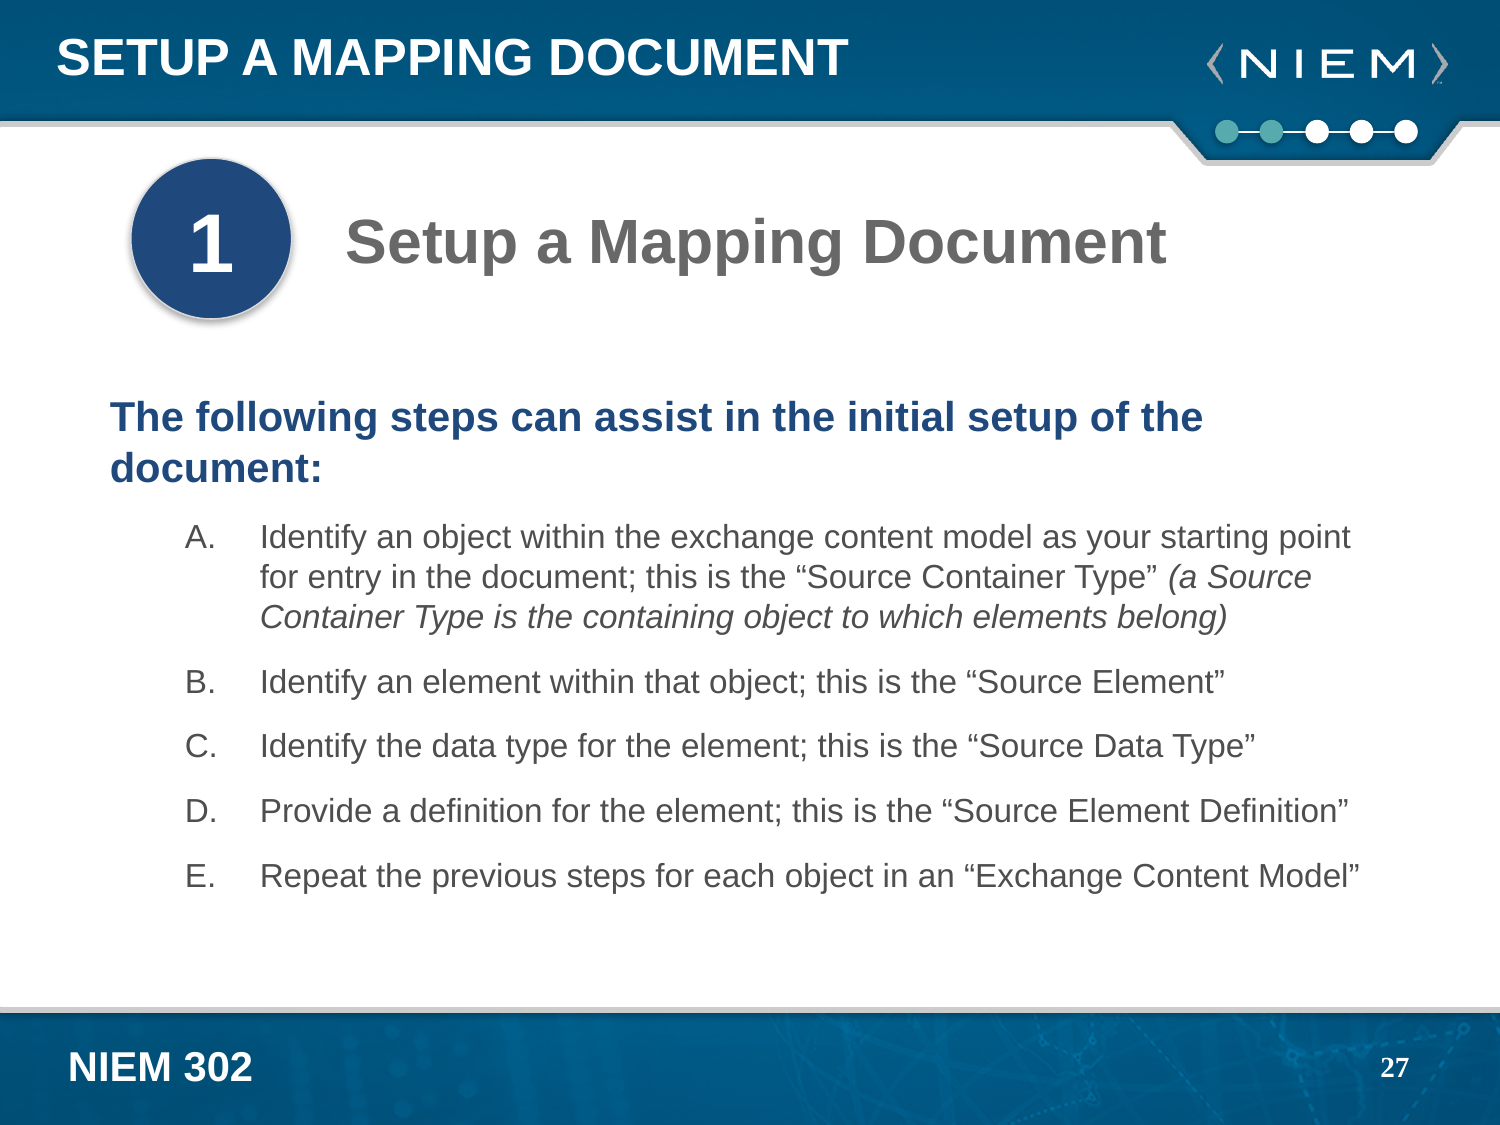

# Setup a Mapping Document

1
Setup a Mapping Document
The following steps can assist in the initial setup of the document:
Identify an object within the exchange content model as your starting point for entry in the document; this is the “Source Container Type” (a Source Container Type is the containing object to which elements belong)
Identify an element within that object; this is the “Source Element”
Identify the data type for the element; this is the “Source Data Type”
Provide a definition for the element; this is the “Source Element Definition”
Repeat the previous steps for each object in an “Exchange Content Model”
27